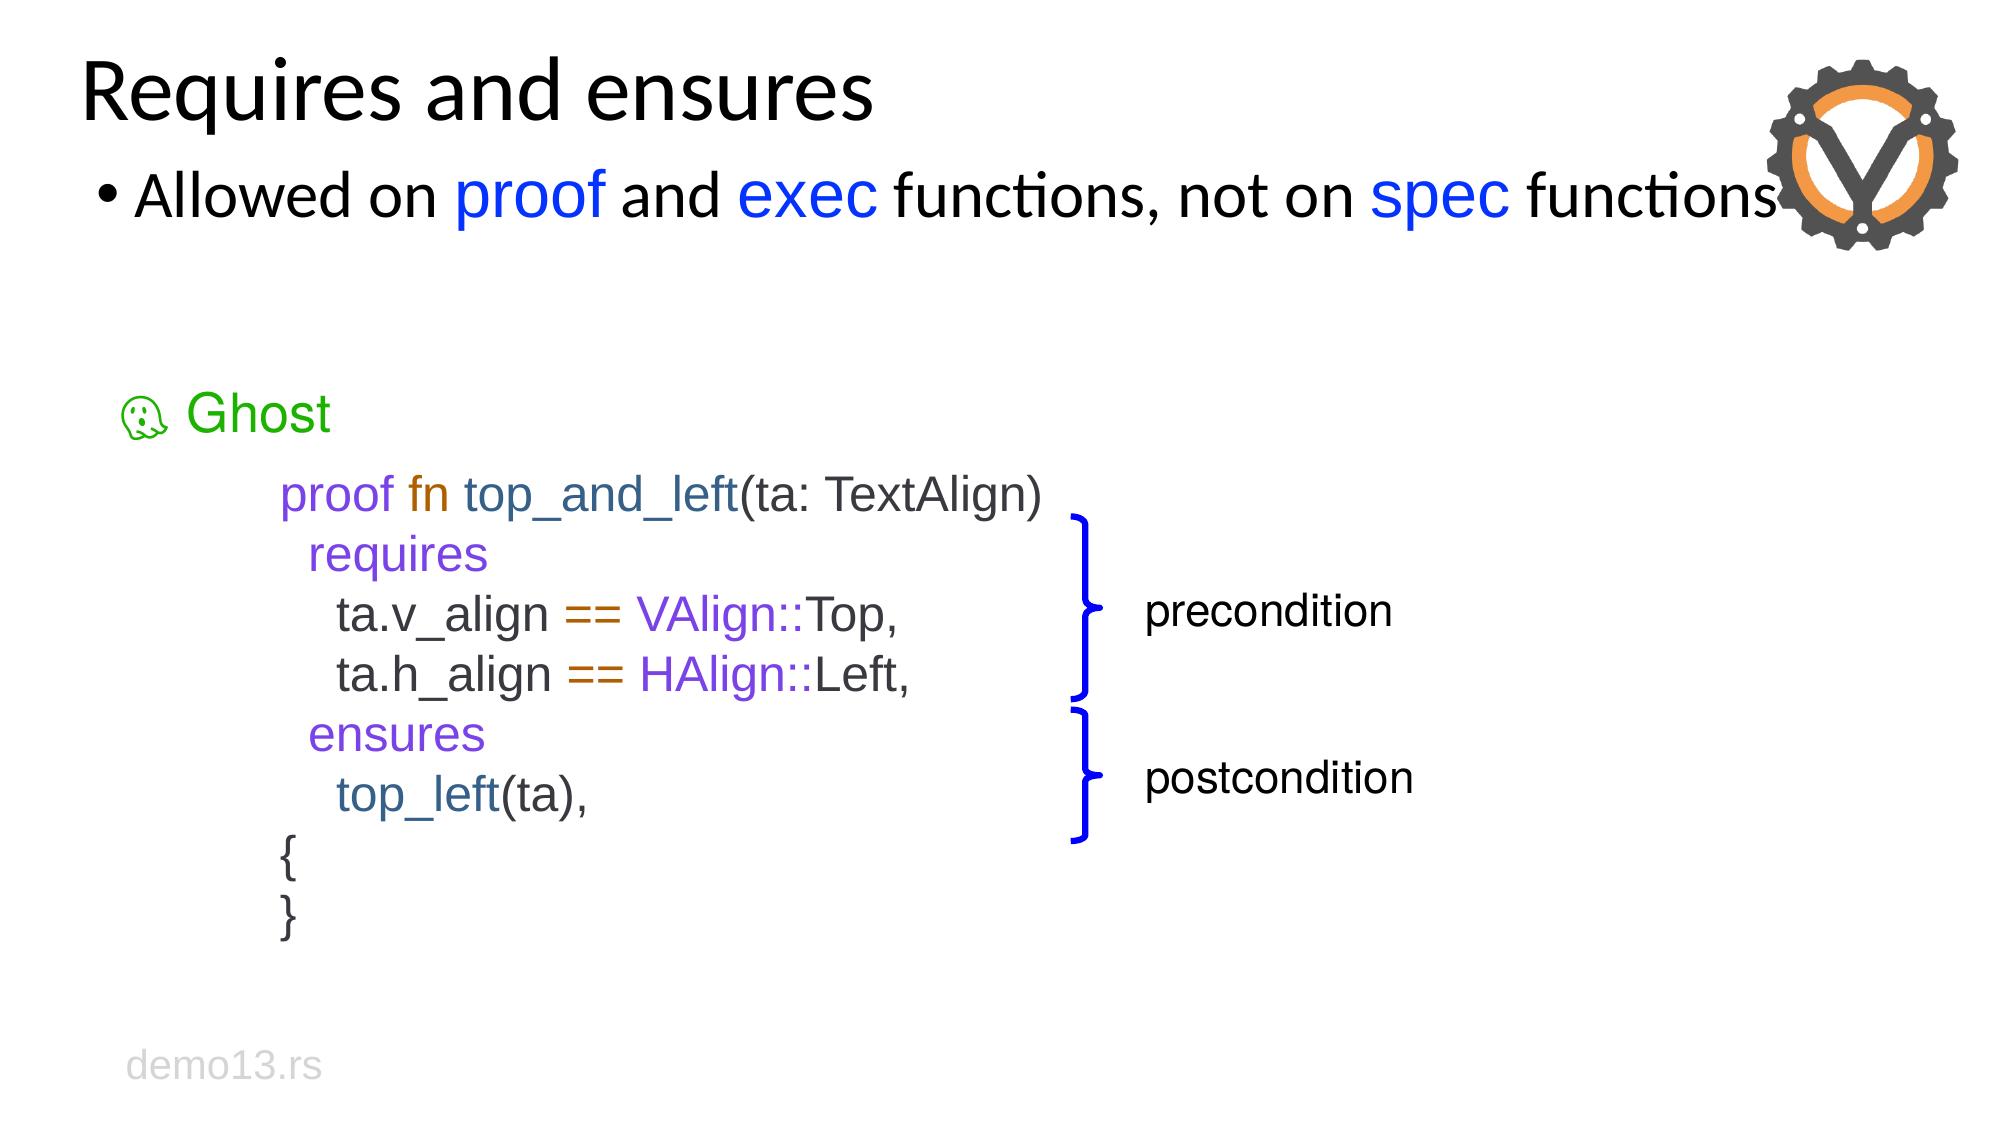

# Requires and ensures
Allowed on proof and exec functions, not on spec functions
👻 Ghost
proof fn top_and_left(ta: TextAlign)
  requires
    ta.v_align == VAlign::Top,
    ta.h_align == HAlign::Left,
  ensures
    top_left(ta),
{
}

precondition

postcondition
22
demo13.rs